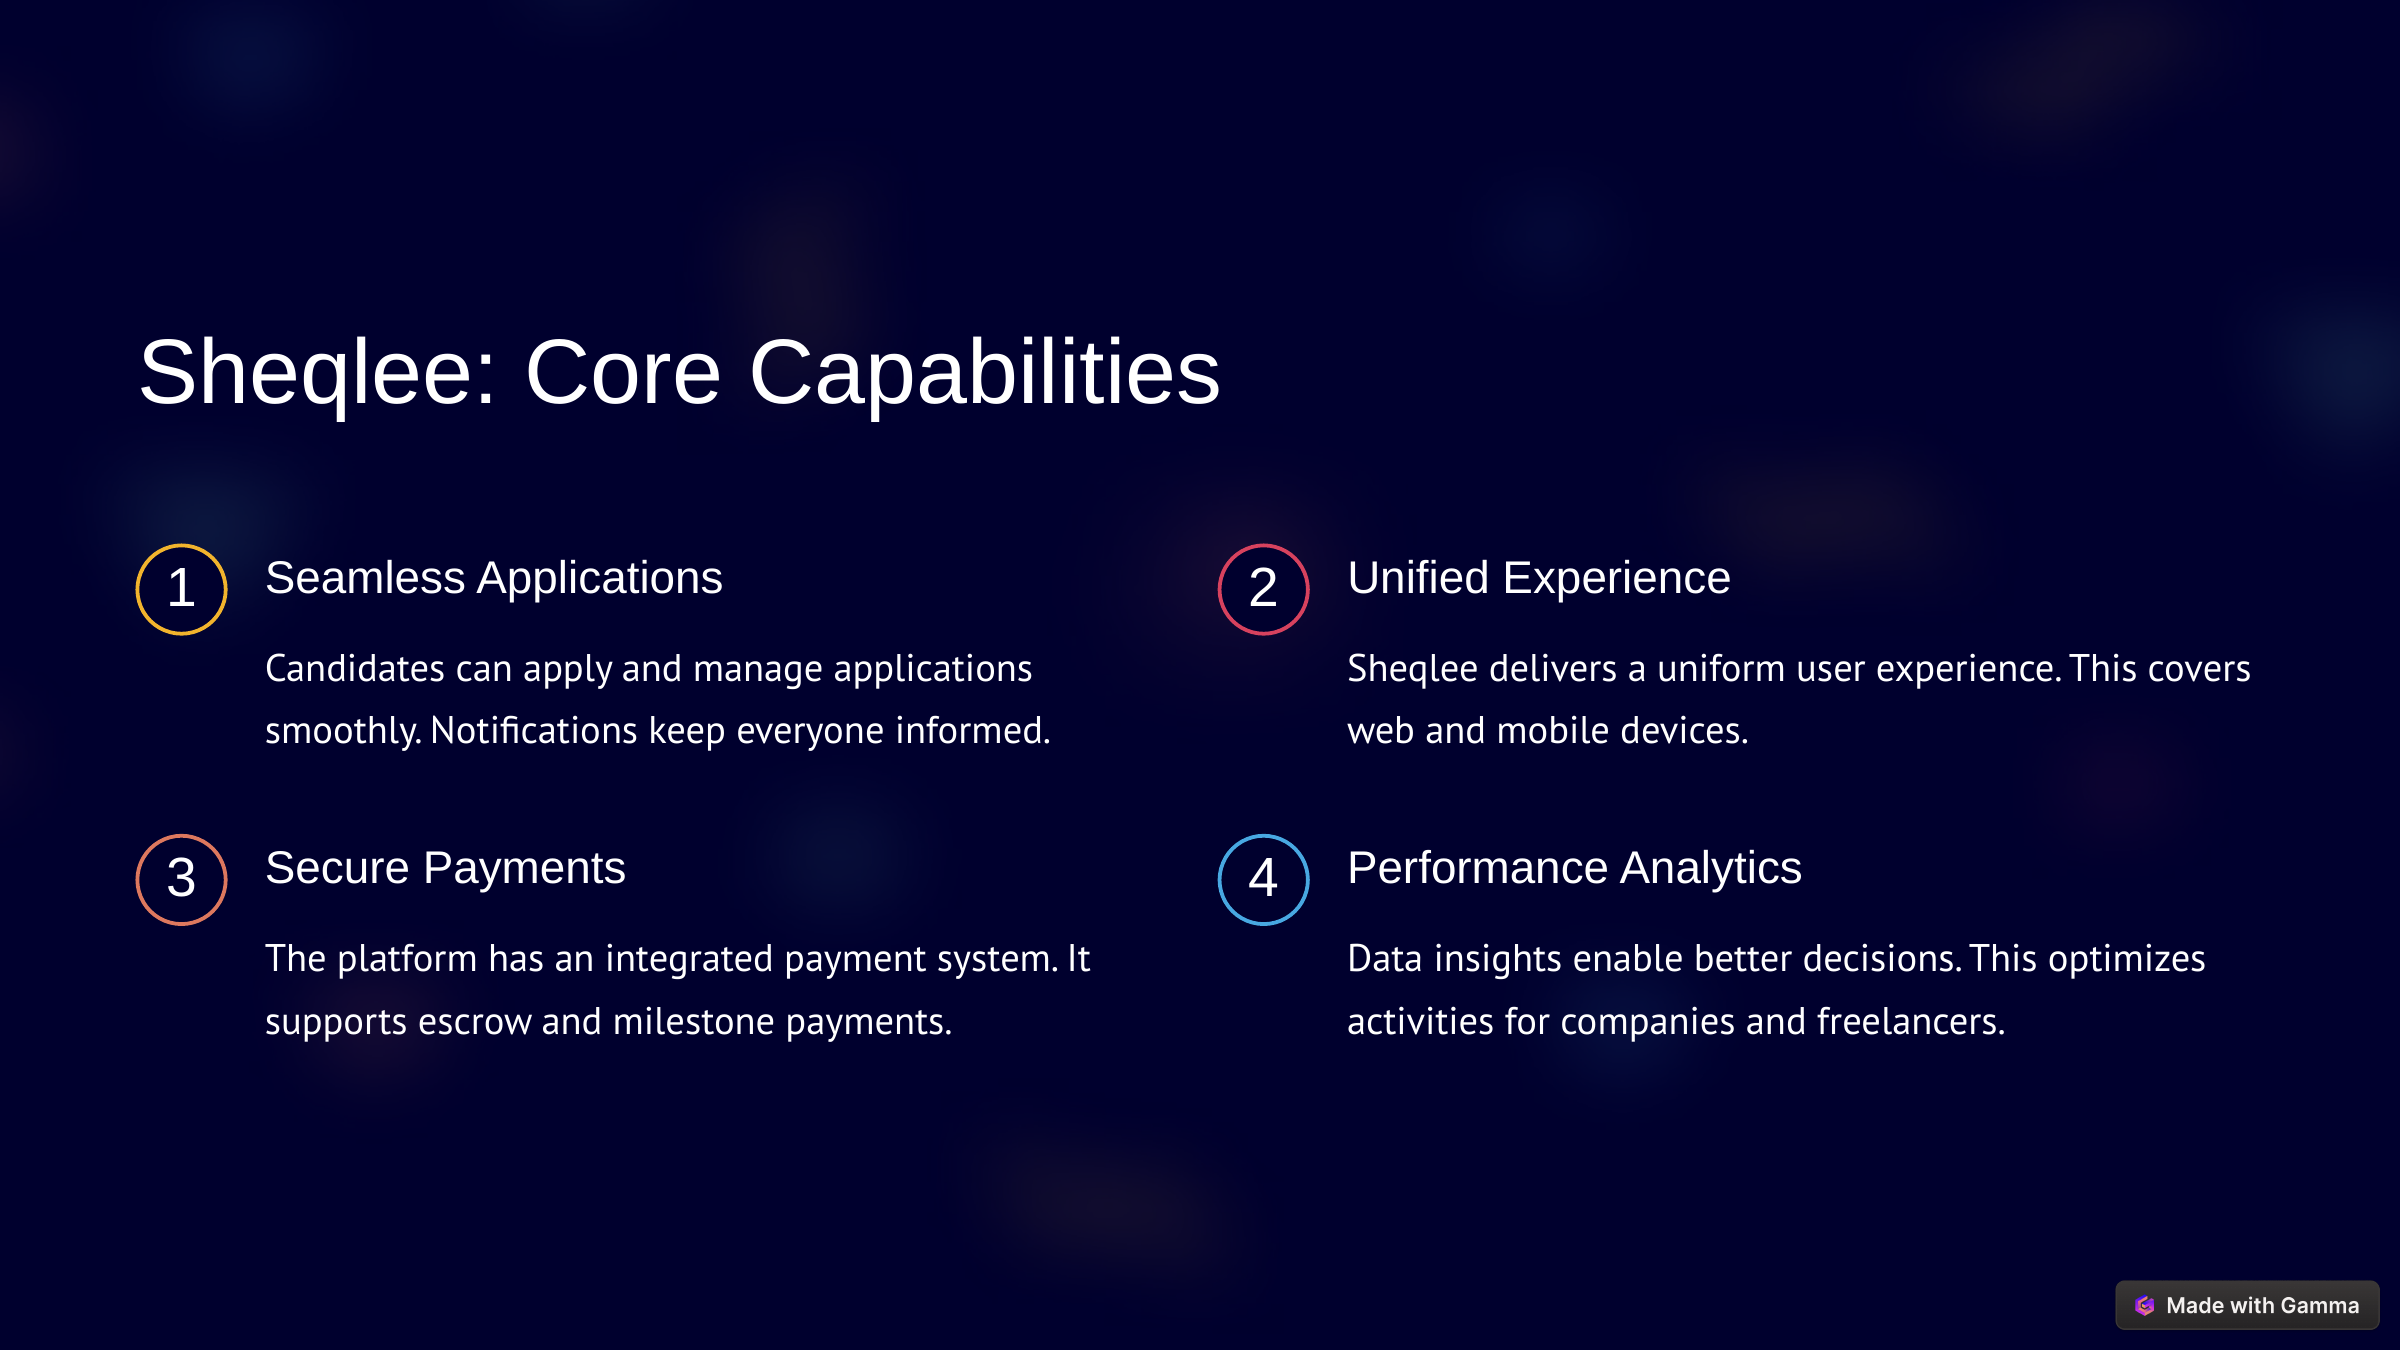

Sheqlee: Core Capabilities

Seamless Applications

Unified Experience
1
2
Candidates can apply and manage applications smoothly. Notifications keep everyone informed.
Sheqlee delivers a uniform user experience. This covers web and mobile devices.

Secure Payments

Performance Analytics
3
4
The platform has an integrated payment system. It supports escrow and milestone payments.
Data insights enable better decisions. This optimizes activities for companies and freelancers.